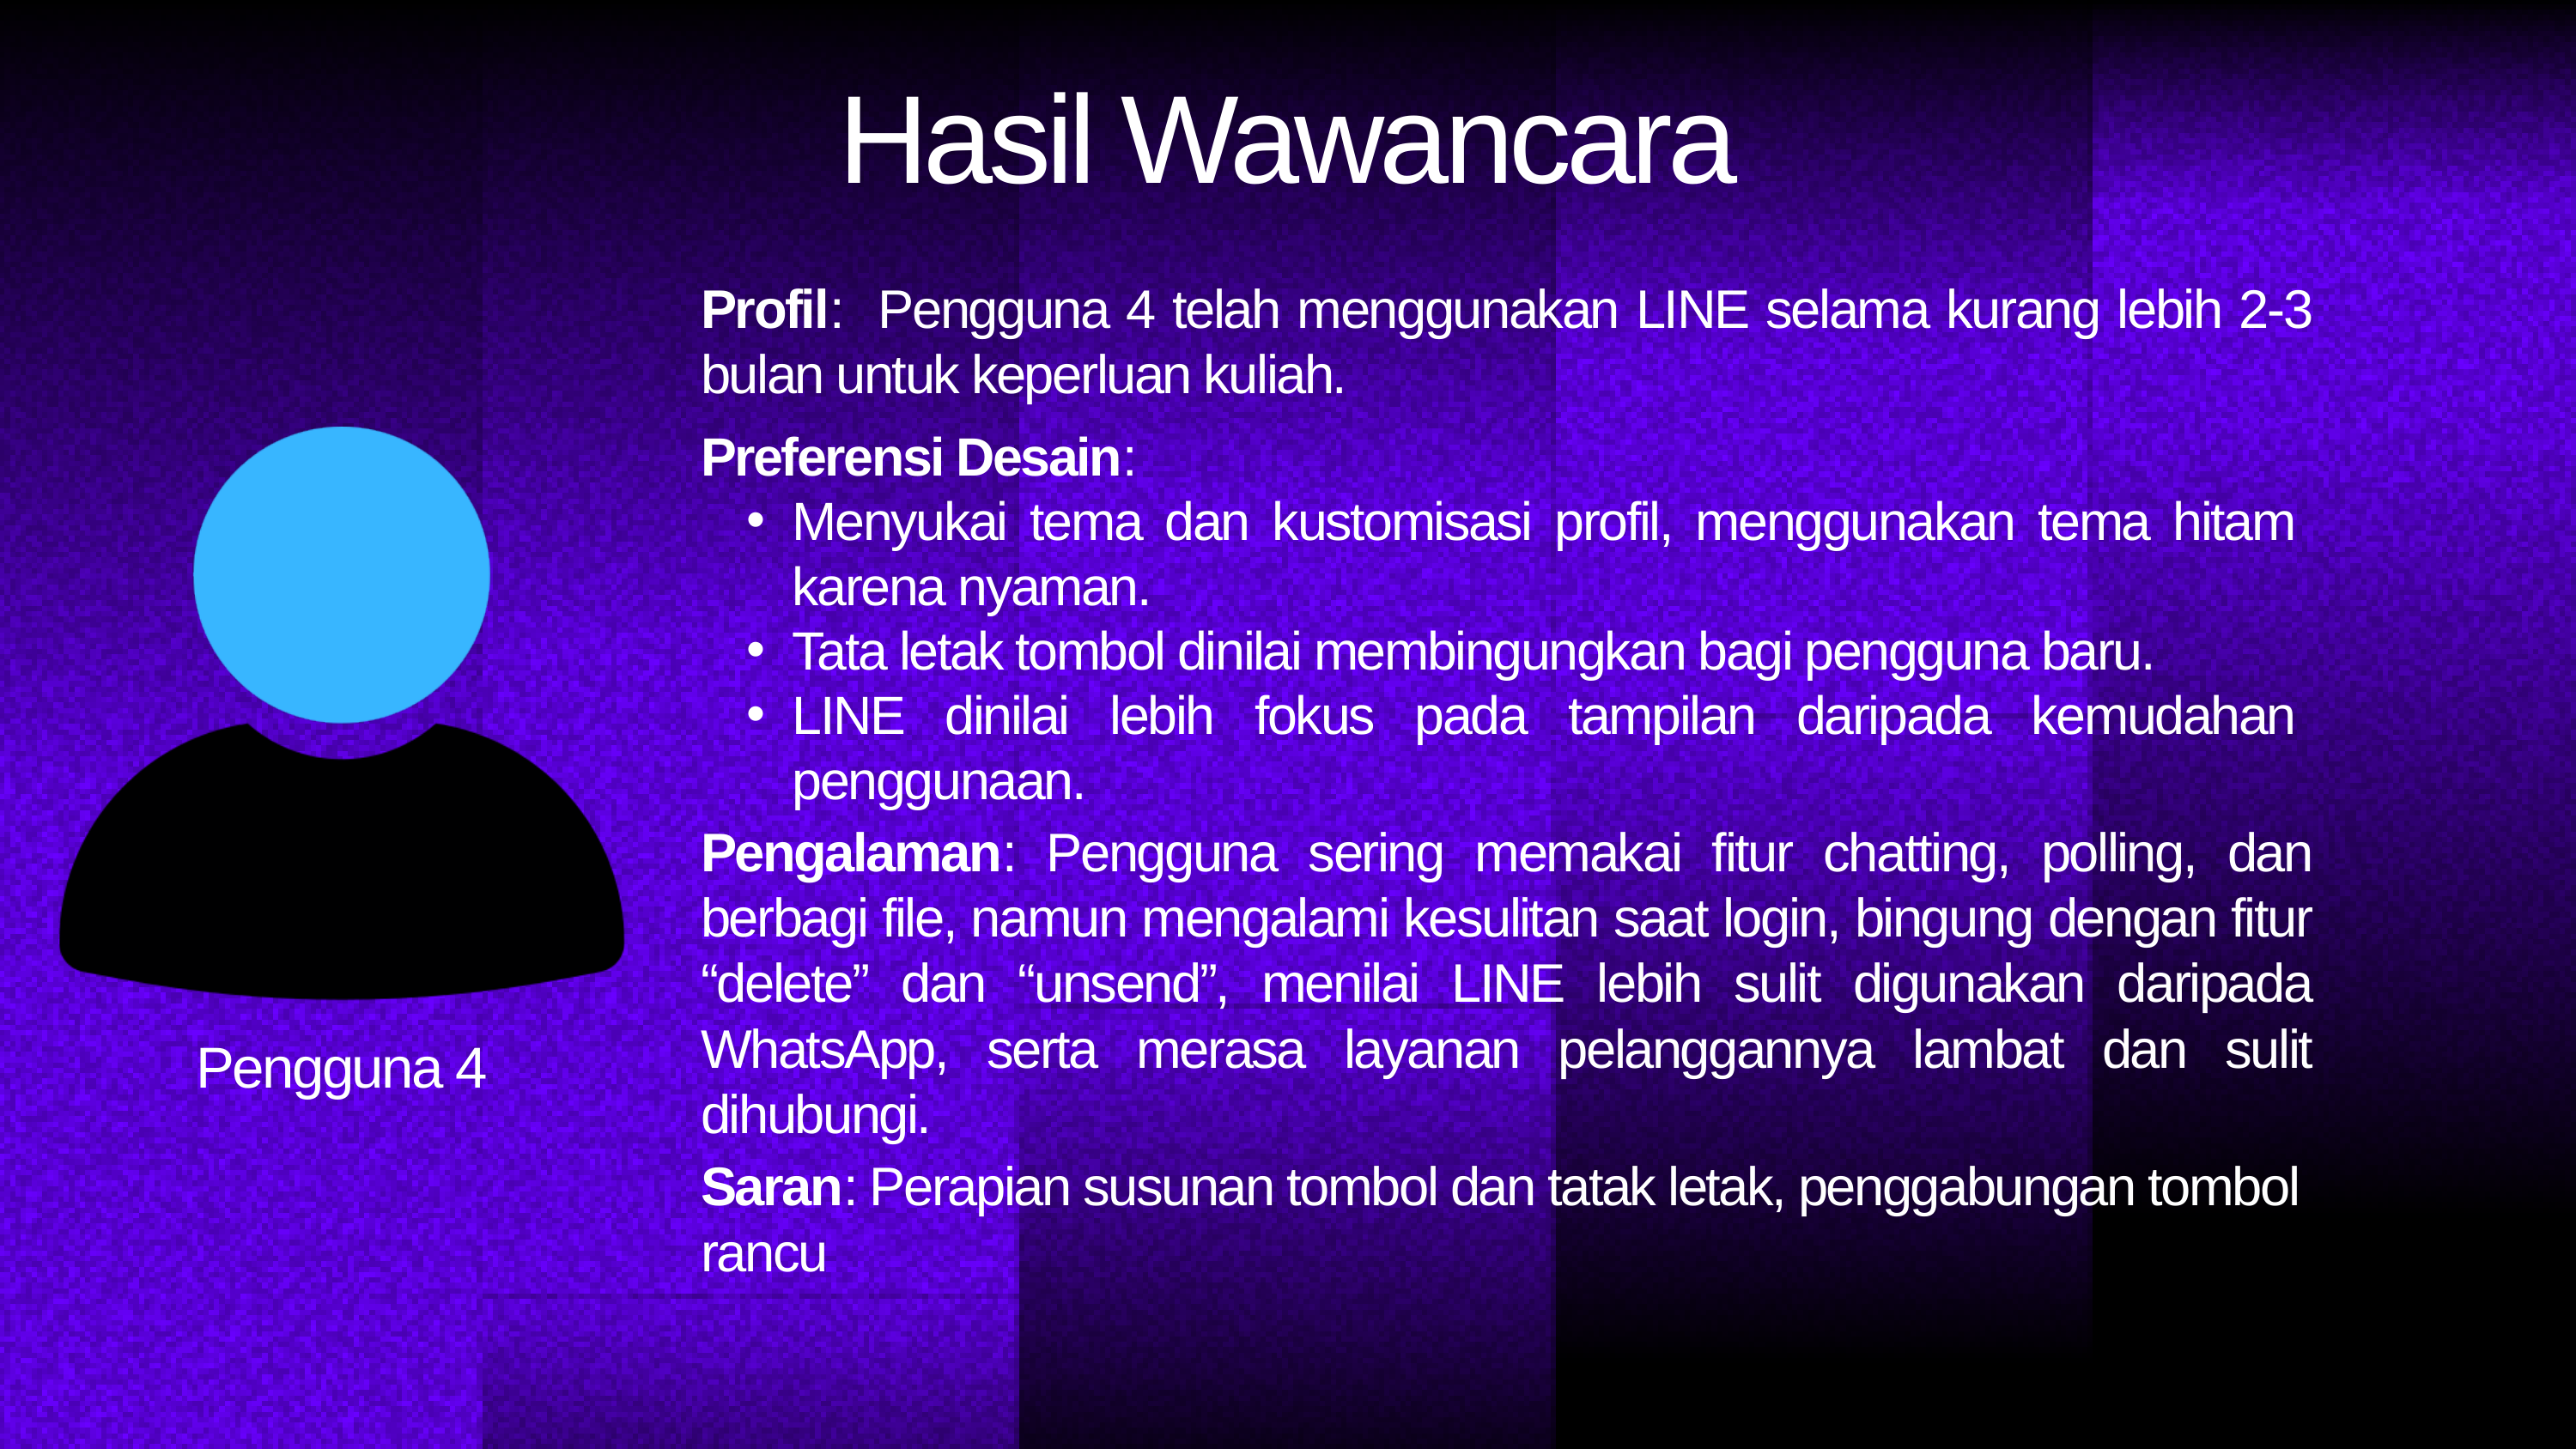

Hasil Wawancara
Profil:  Pengguna 4 telah menggunakan LINE selama kurang lebih 2-3 bulan untuk keperluan kuliah.

Preferensi Desain:
Menyukai tema dan kustomisasi profil, menggunakan tema hitam karena nyaman.
Tata letak tombol dinilai membingungkan bagi pengguna baru.
LINE dinilai lebih fokus pada tampilan daripada kemudahan penggunaan.

Pengalaman: Pengguna sering memakai fitur chatting, polling, dan berbagi file, namun mengalami kesulitan saat login, bingung dengan fitur “delete” dan “unsend”, menilai LINE lebih sulit digunakan daripada WhatsApp, serta merasa layanan pelanggannya lambat dan sulit dihubungi.

Pengguna 4
Saran: Perapian susunan tombol dan tatak letak, penggabungan tombol  rancu